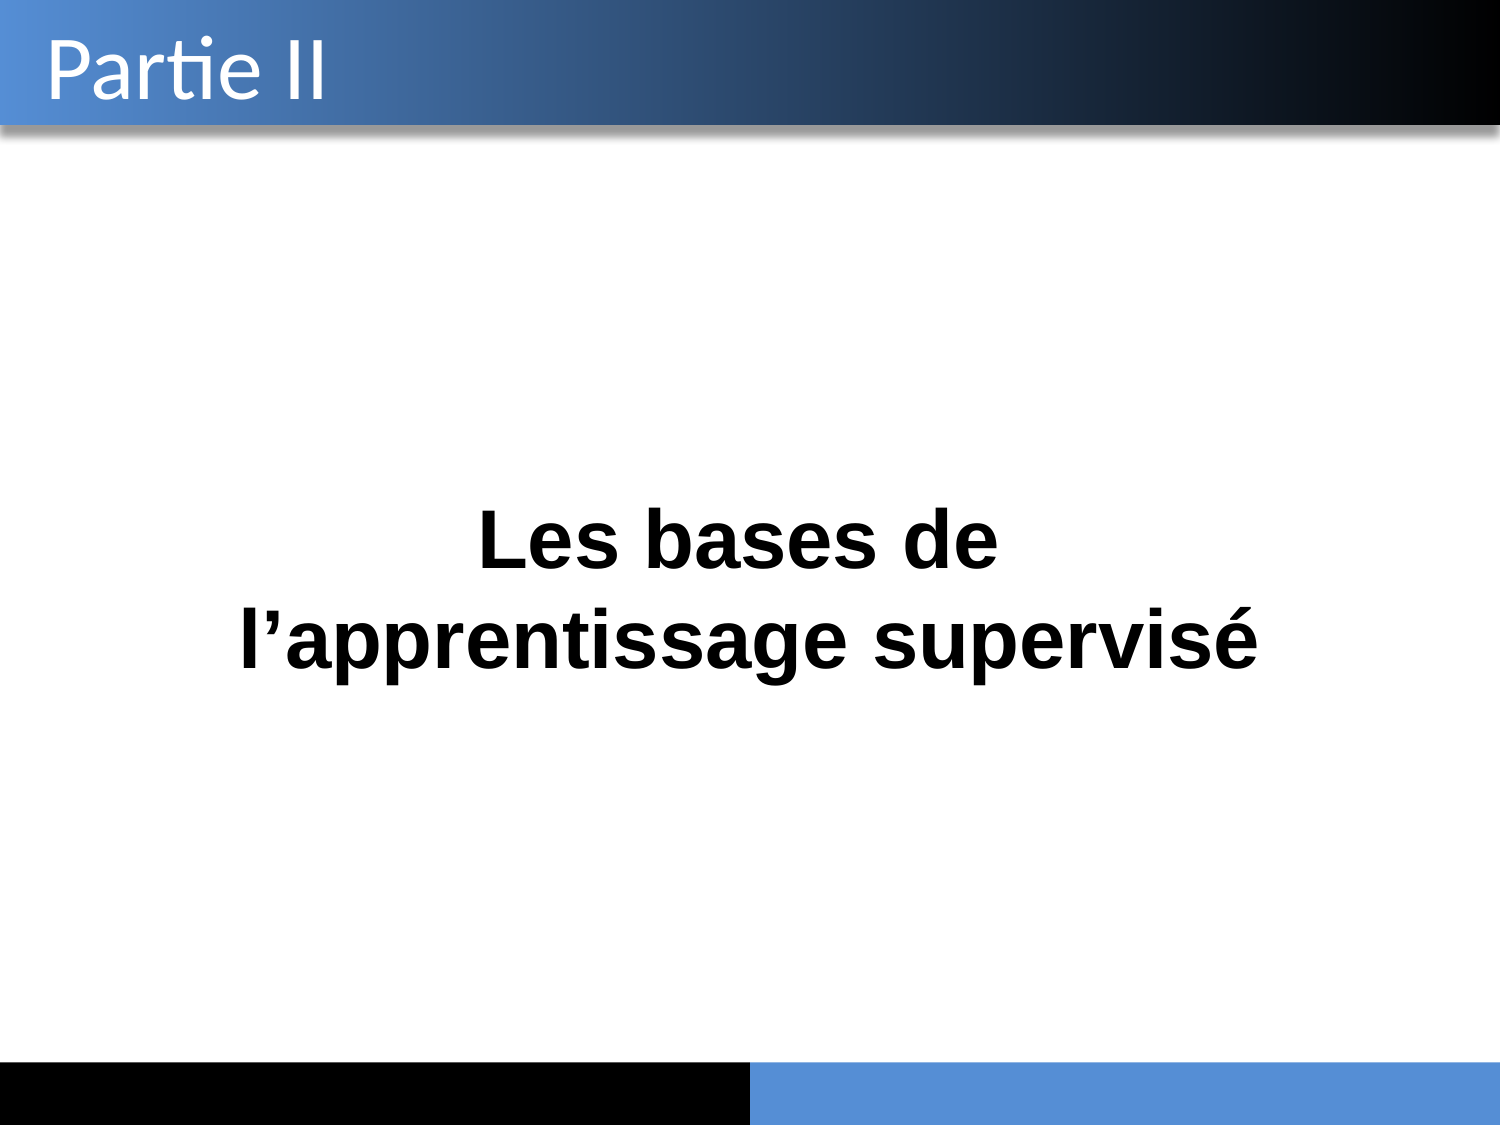

# Partie II
Les bases de
l’apprentissage supervisé